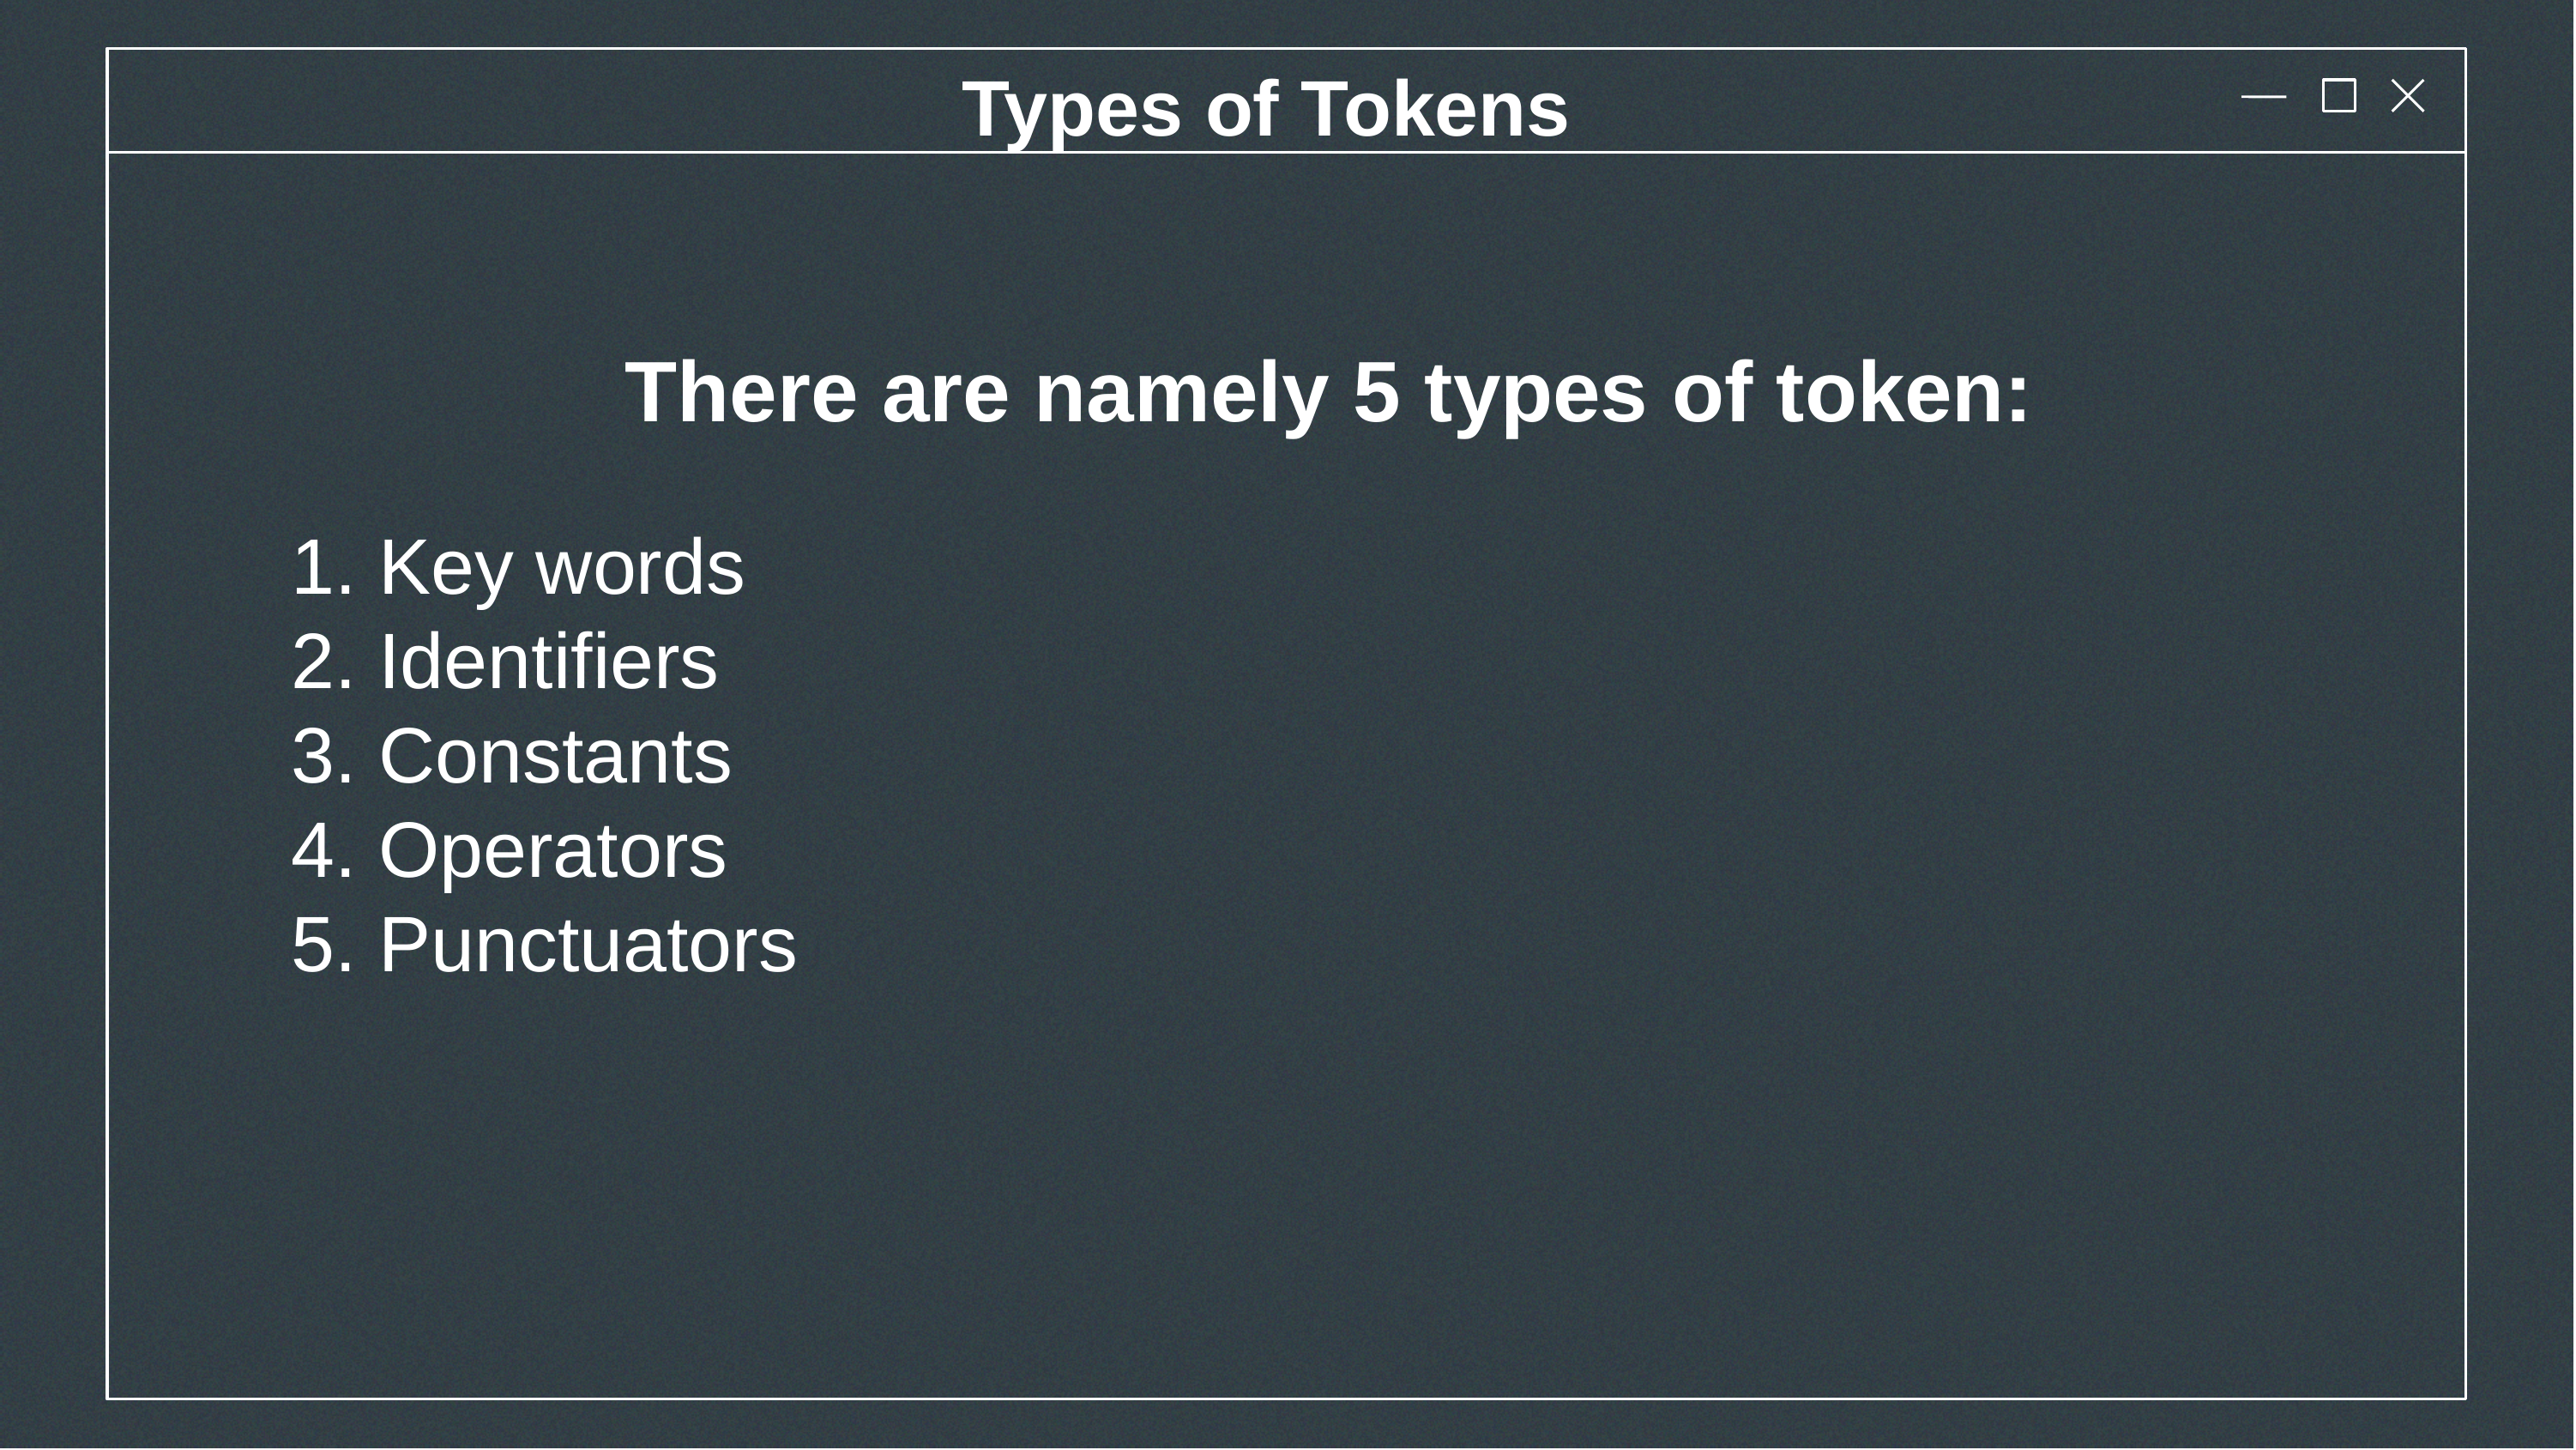

Types of Tokens
There are namely 5 types of token:
1. Key words
2. Identifiers
3. Constants
4. Operators
5. Punctuators